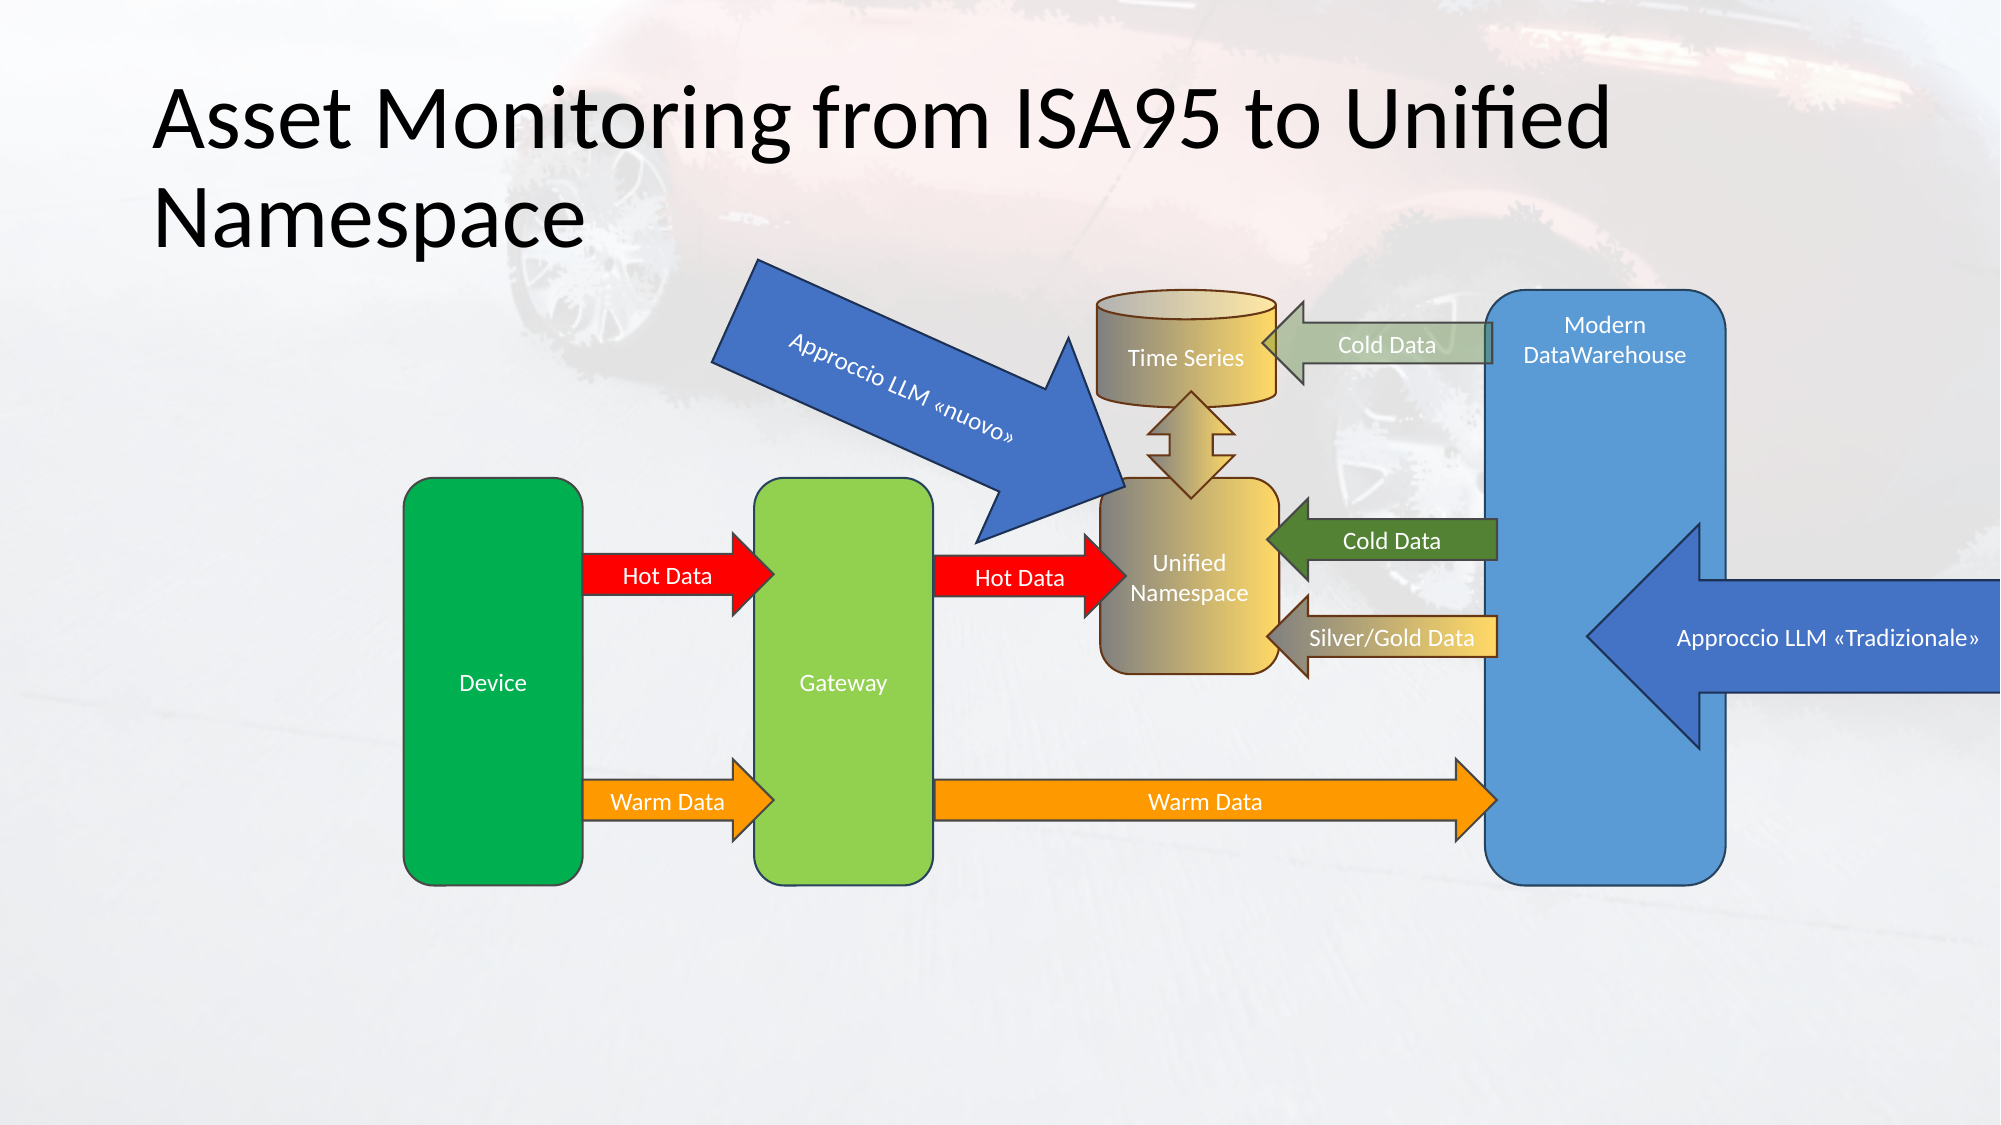

# Asset Monitoring from ISA95 to Unified Namespace
Approccio LLM «nuovo»
Time Series
Modern DataWarehouse
Cold Data

Device
Gateway
Unified Namespace
Cold Data
Approccio LLM «Tradizionale»
Hot Data
Hot Data
Silver/Gold Data
Warm Data
Warm Data